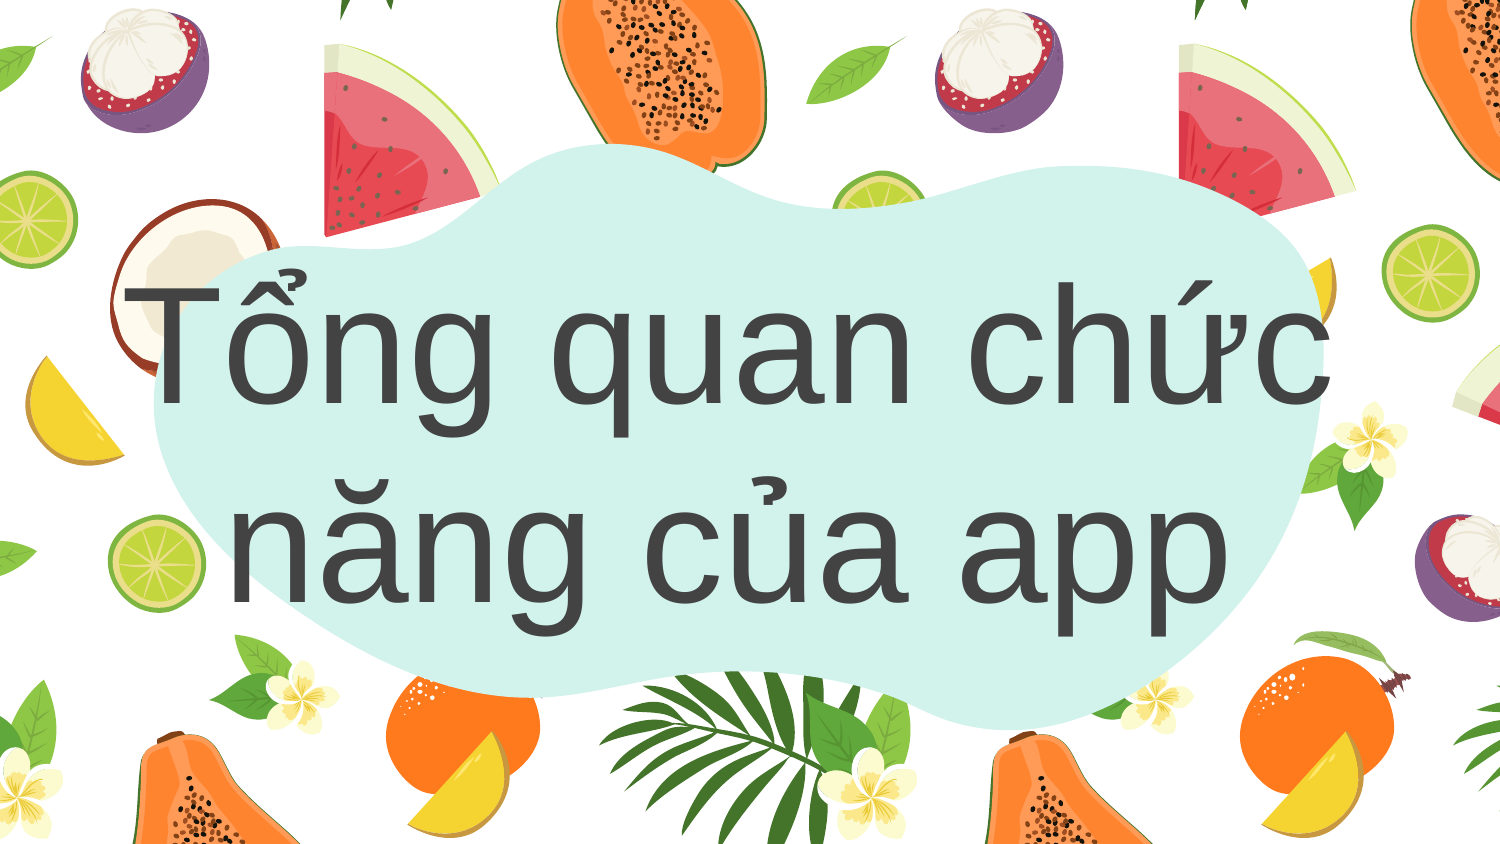

# Tổng quan chức năng của app